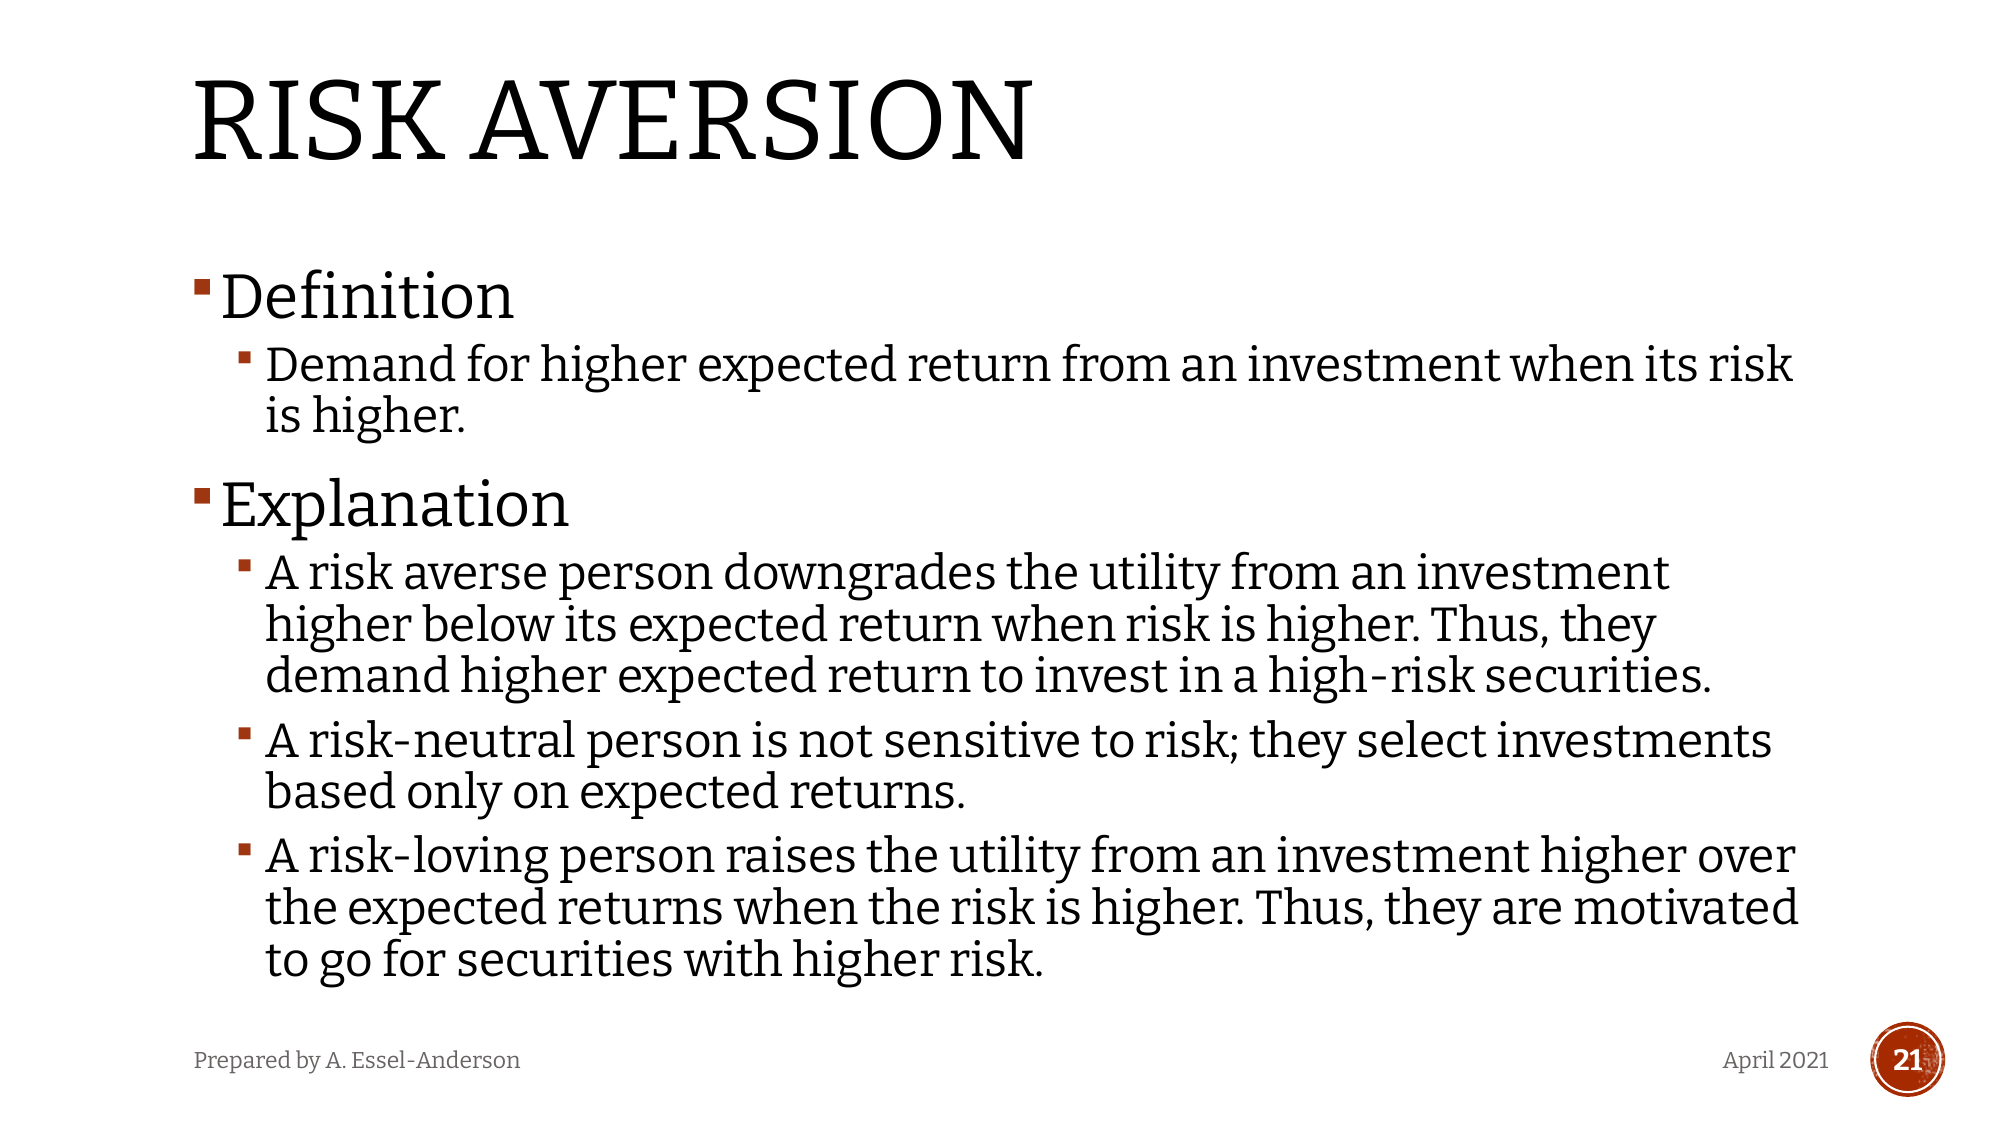

# Risk aversion
Definition
Demand for higher expected return from an investment when its risk is higher.
Explanation
A risk averse person downgrades the utility from an investment higher below its expected return when risk is higher. Thus, they demand higher expected return to invest in a high-risk securities.
A risk-neutral person is not sensitive to risk; they select investments based only on expected returns.
A risk-loving person raises the utility from an investment higher over the expected returns when the risk is higher. Thus, they are motivated to go for securities with higher risk.
Prepared by A. Essel-Anderson
April 2021
21